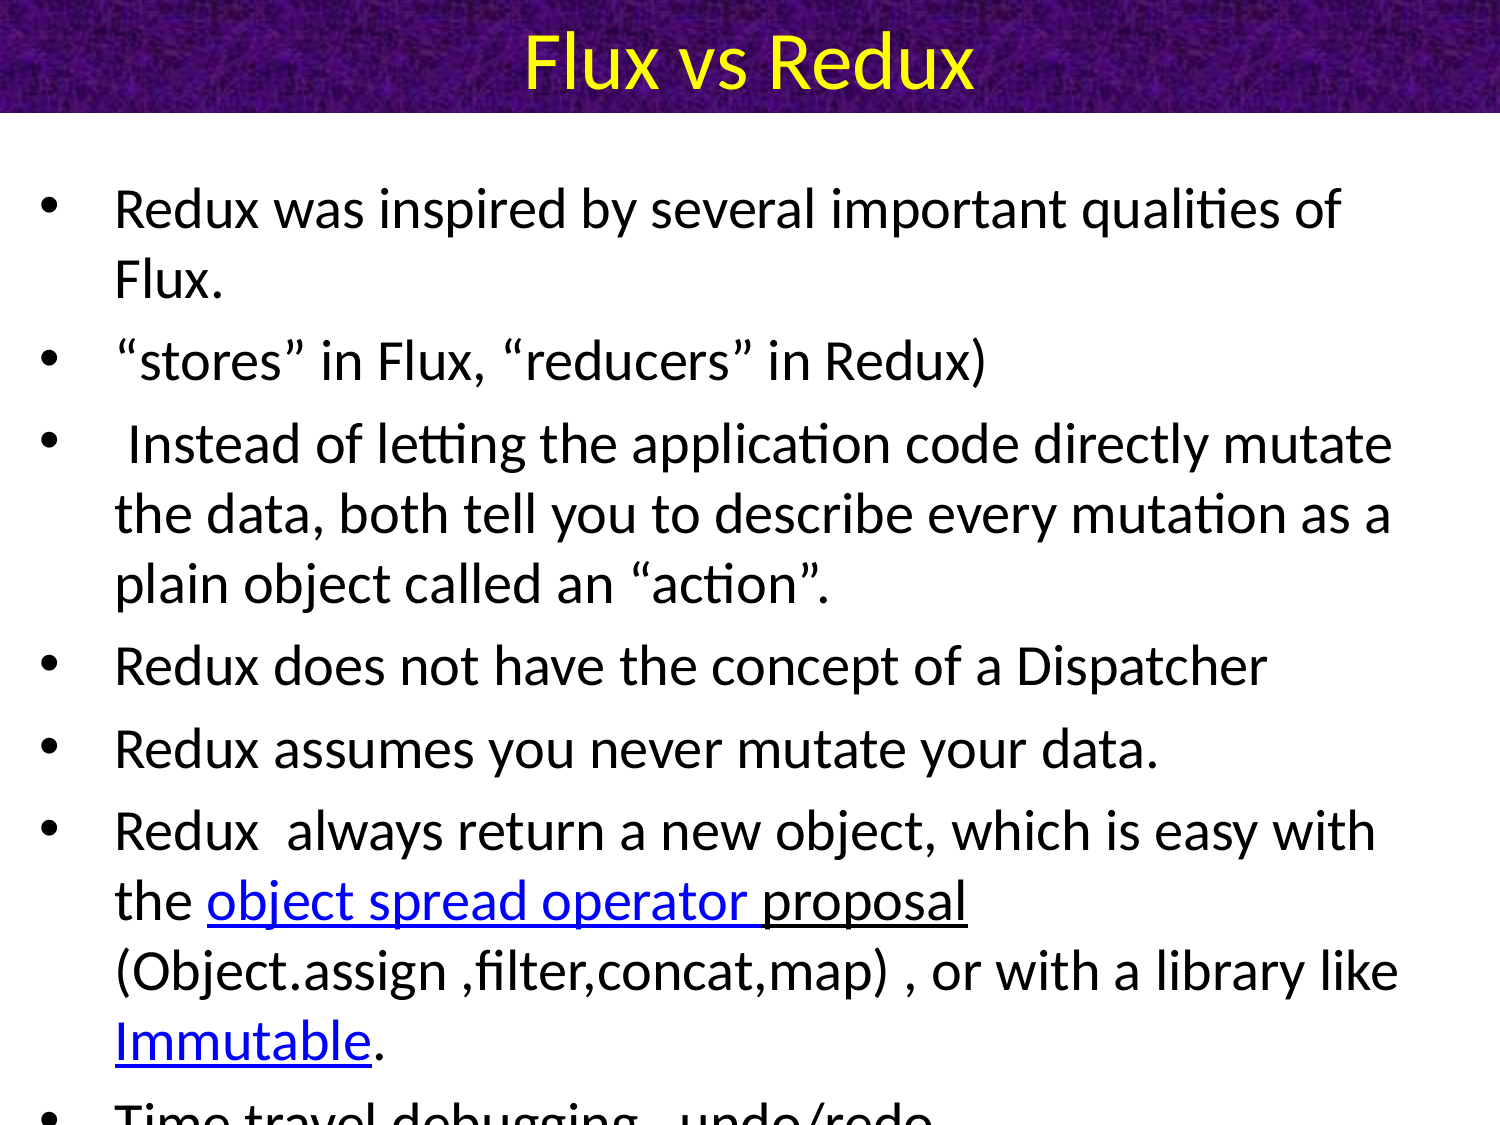

# Flux vs Redux
Redux was inspired by several important qualities of Flux.
“stores” in Flux, “reducers” in Redux)
 Instead of letting the application code directly mutate the data, both tell you to describe every mutation as a plain object called an “action”.
Redux does not have the concept of a Dispatcher
Redux assumes you never mutate your data.
Redux  always return a new object, which is easy with the object spread operator proposal (Object.assign ,filter,concat,map) , or with a library like Immutable.
Time travel debugging,  undo/redo